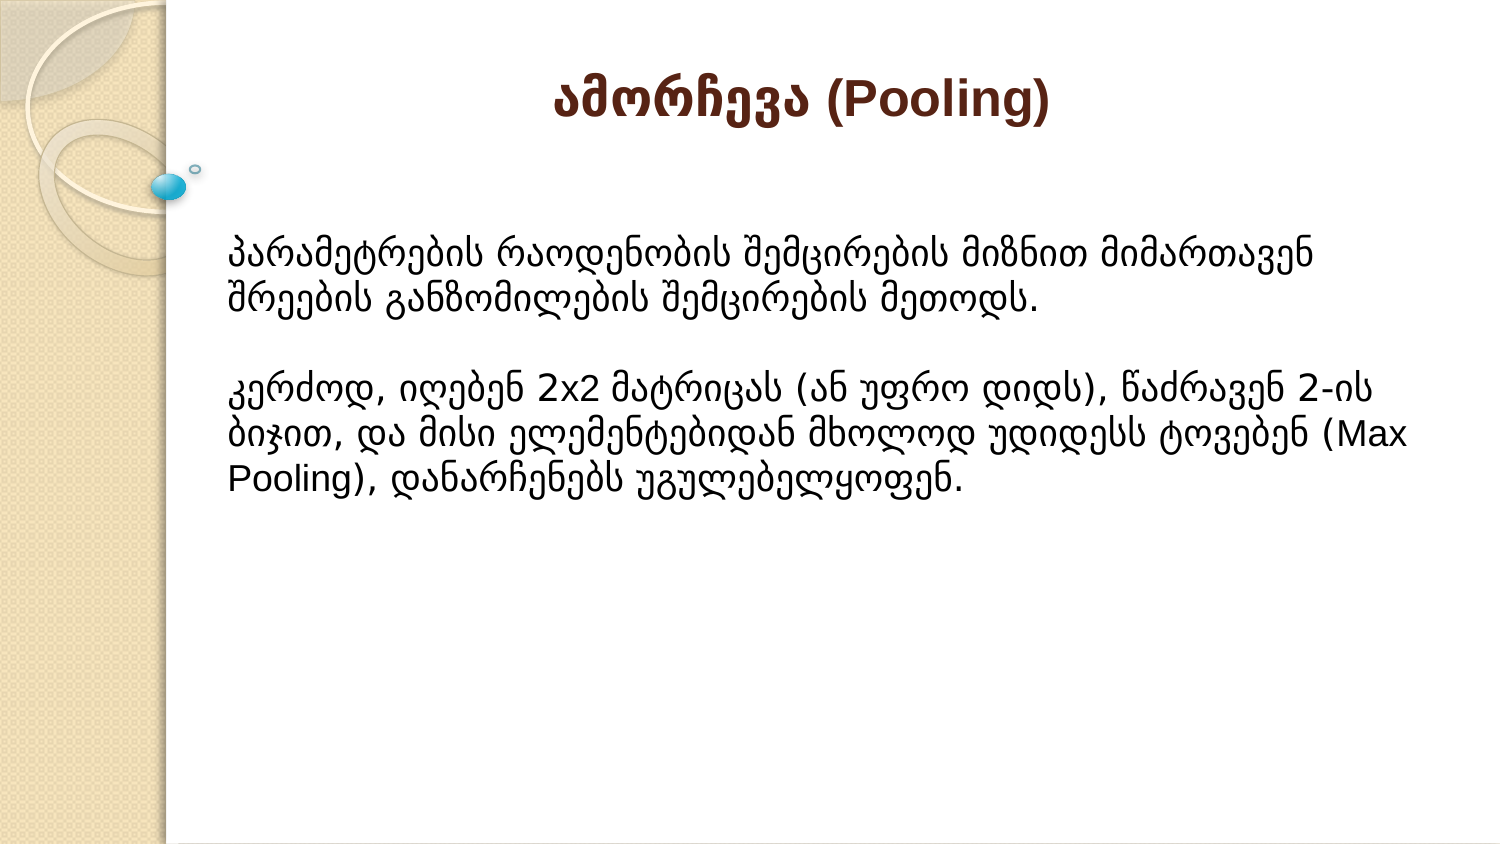

# ამორჩევა (Pooling)
პარამეტრების რაოდენობის შემცირების მიზნით მიმართავენ შრეების განზომილების შემცირების მეთოდს.

კერძოდ, იღებენ 2x2 მატრიცას (ან უფრო დიდს), წაძრავენ 2-ის ბიჯით, და მისი ელემენტებიდან მხოლოდ უდიდესს ტოვებენ (Max Pooling), დანარჩენებს უგულებელყოფენ.